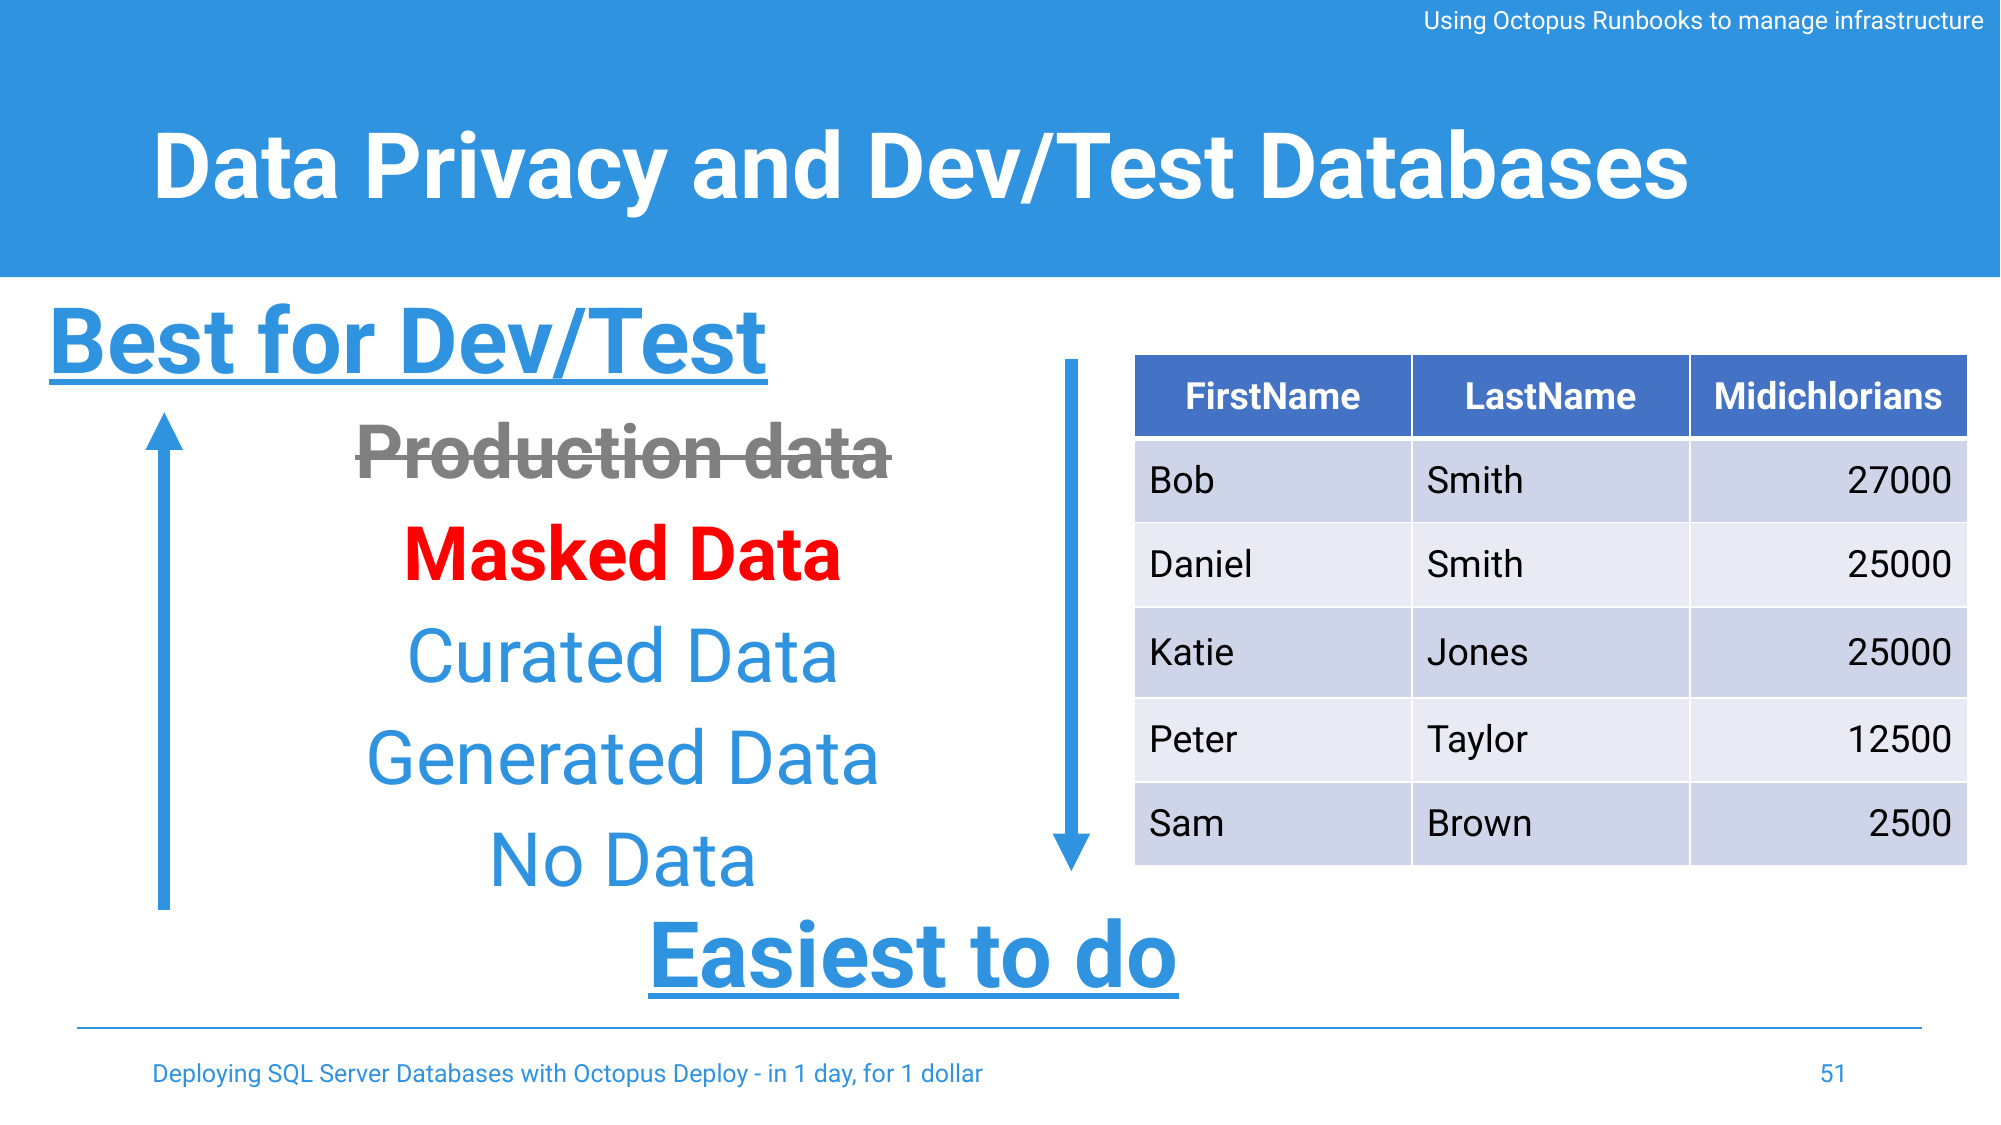

Using Octopus Runbooks to manage infrastructure
# Data Privacy and Dev/Test Databases
Best for Dev/Test
Production data
Masked Data
Curated Data
Generated Data
No Data
| FirstName | LastName | Midichlorians |
| --- | --- | --- |
| Bob | Smith | 27000 |
| Daniel | Smith | 25000 |
| Katie | Jones | 25000 |
| Peter | Taylor | 12500 |
| Sam | Brown | 2500 |
Easiest to do
Deploying SQL Server Databases with Octopus Deploy - in 1 day, for 1 dollar
51